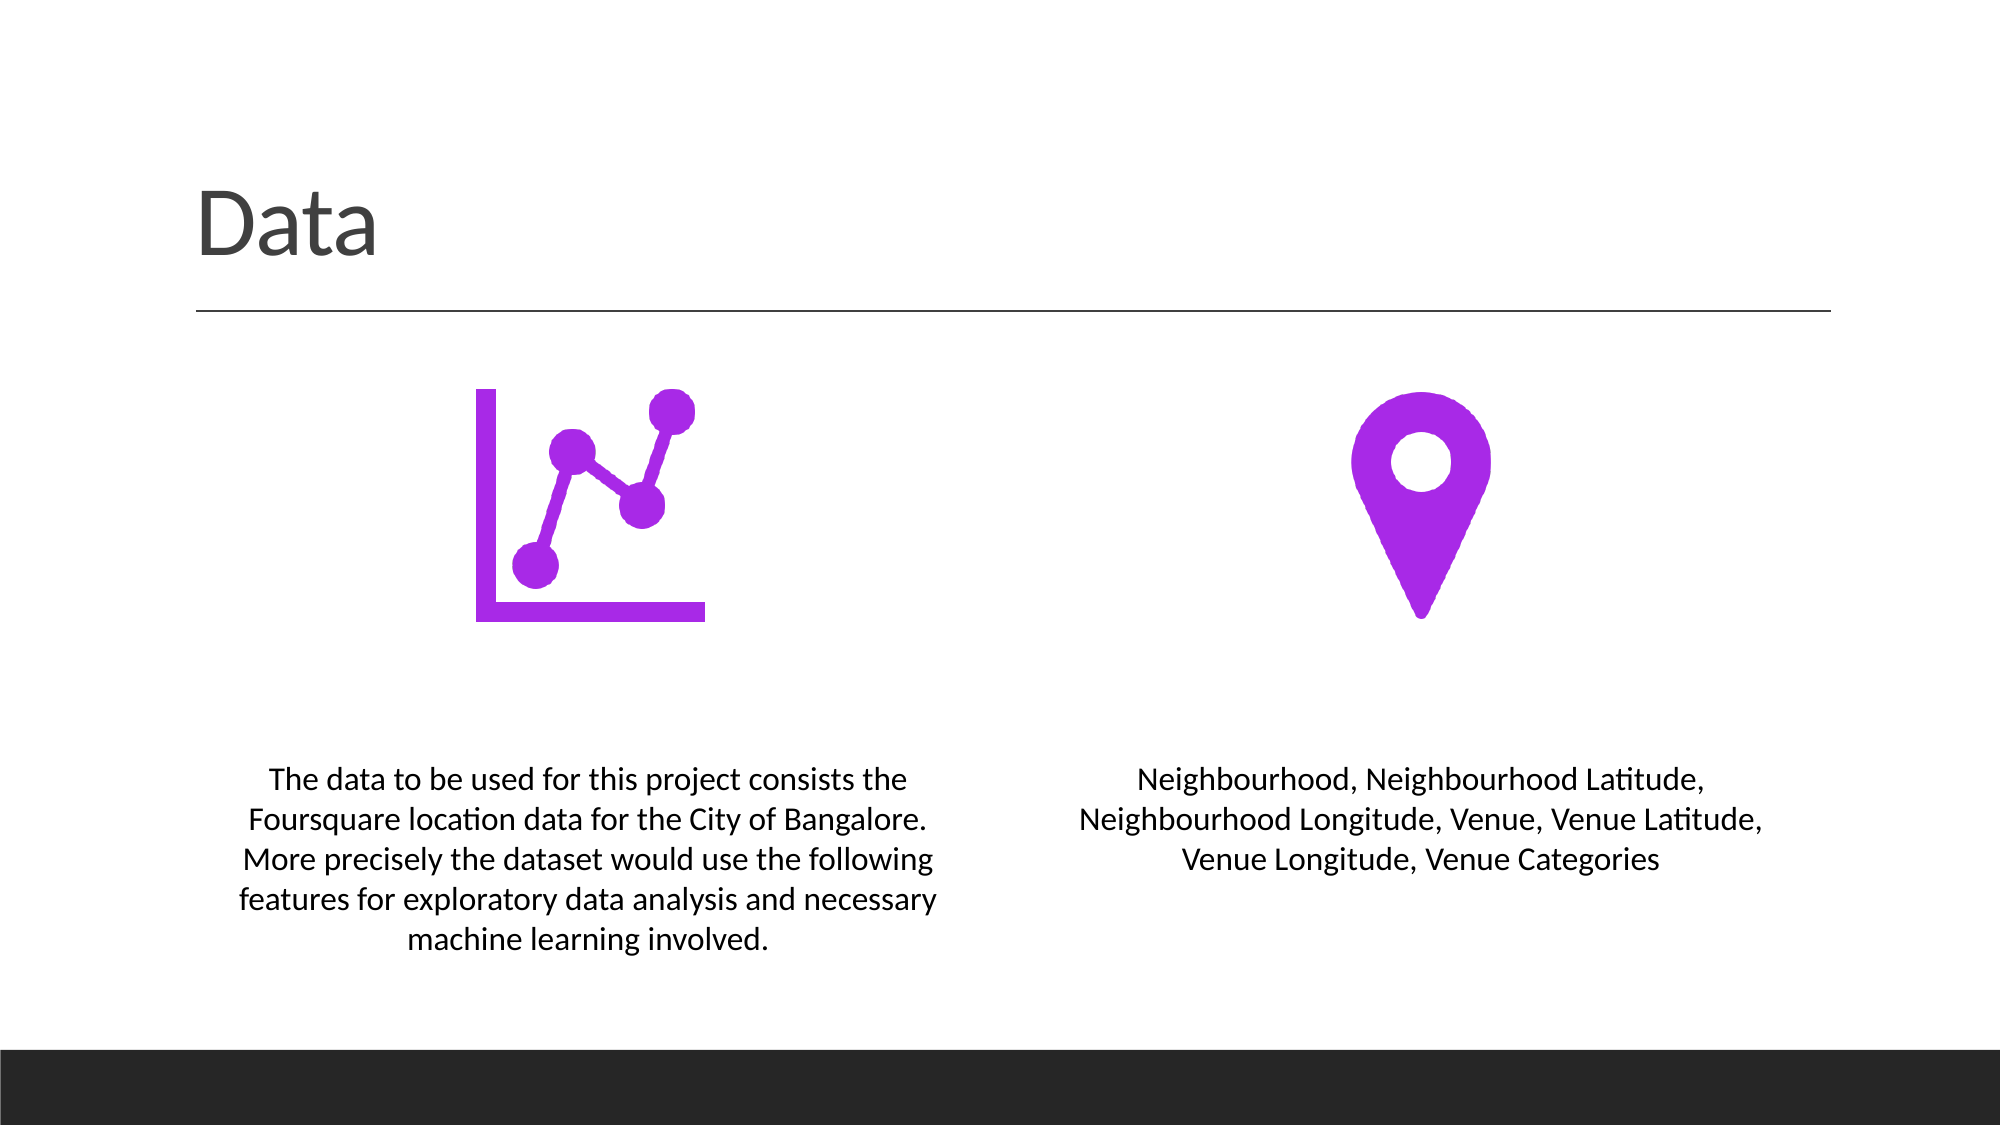

# Data
The data to be used for this project consists the Foursquare location data for the City of Bangalore. More precisely the dataset would use the following features for exploratory data analysis and necessary machine learning involved.
Neighbourhood, Neighbourhood Latitude, Neighbourhood Longitude, Venue, Venue Latitude, Venue Longitude, Venue Categories